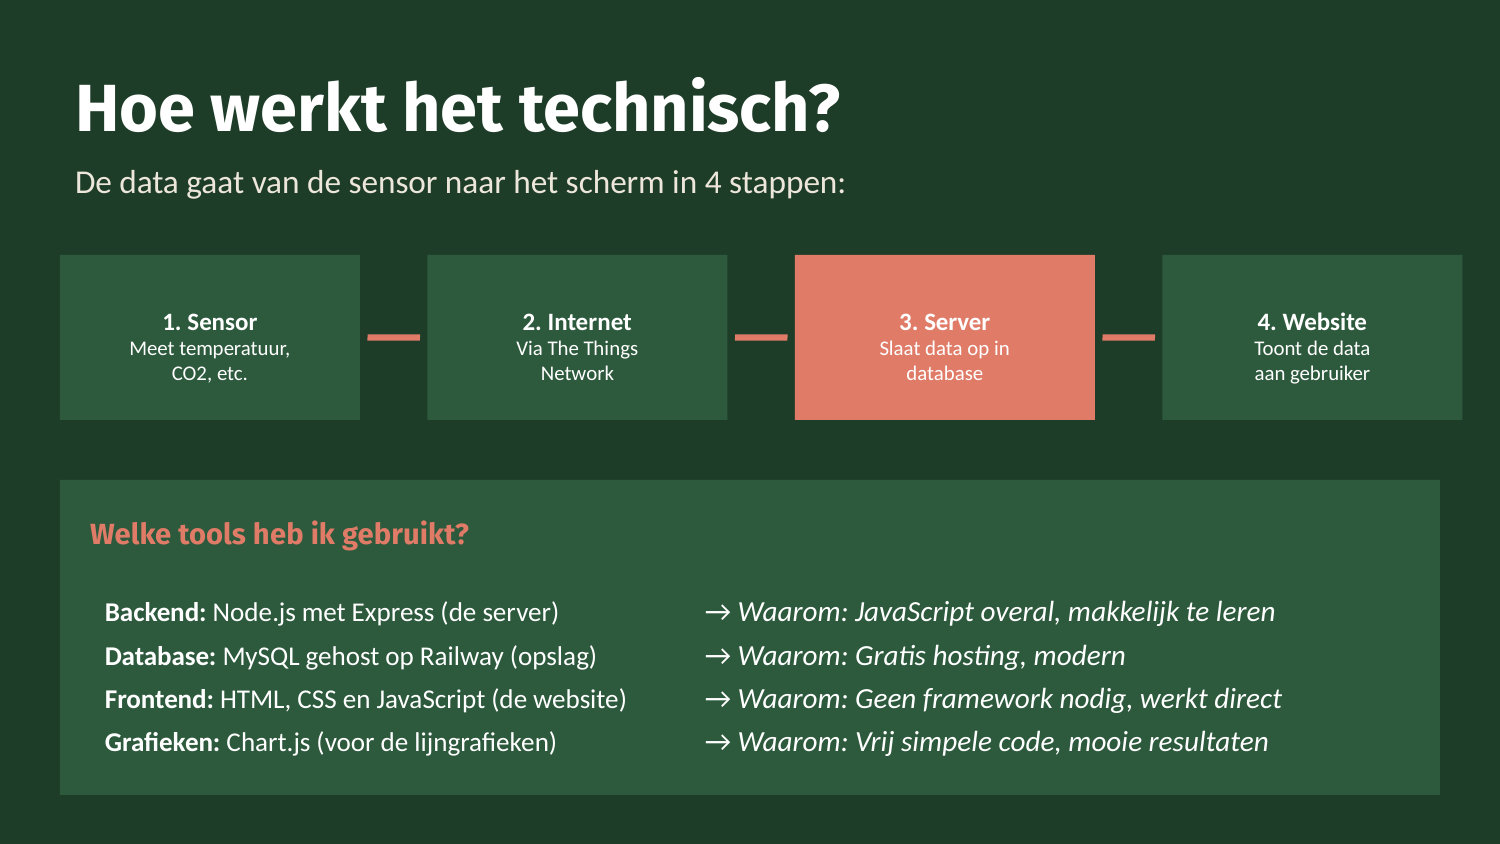

Hoe werkt het technisch?
De data gaat van de sensor naar het scherm in 4 stappen:

1. Sensor
Meet temperatuur,
CO2, etc.
2. Internet
Via The Things
Network
3. Server
Slaat data op in
database
4. Website
Toont de data
aan gebruiker

Welke tools heb ik gebruikt?
Backend: Node.js met Express (de server) 	→ Waarom: JavaScript overal, makkelijk te leren
Database: MySQL gehost op Railway (opslag)	→ Waarom: Gratis hosting, modern
Frontend: HTML, CSS en JavaScript (de website)	→ Waarom: Geen framework nodig, werkt direct
Grafieken: Chart.js (voor de lijngrafieken)	→ Waarom: Vrij simpele code, mooie resultaten